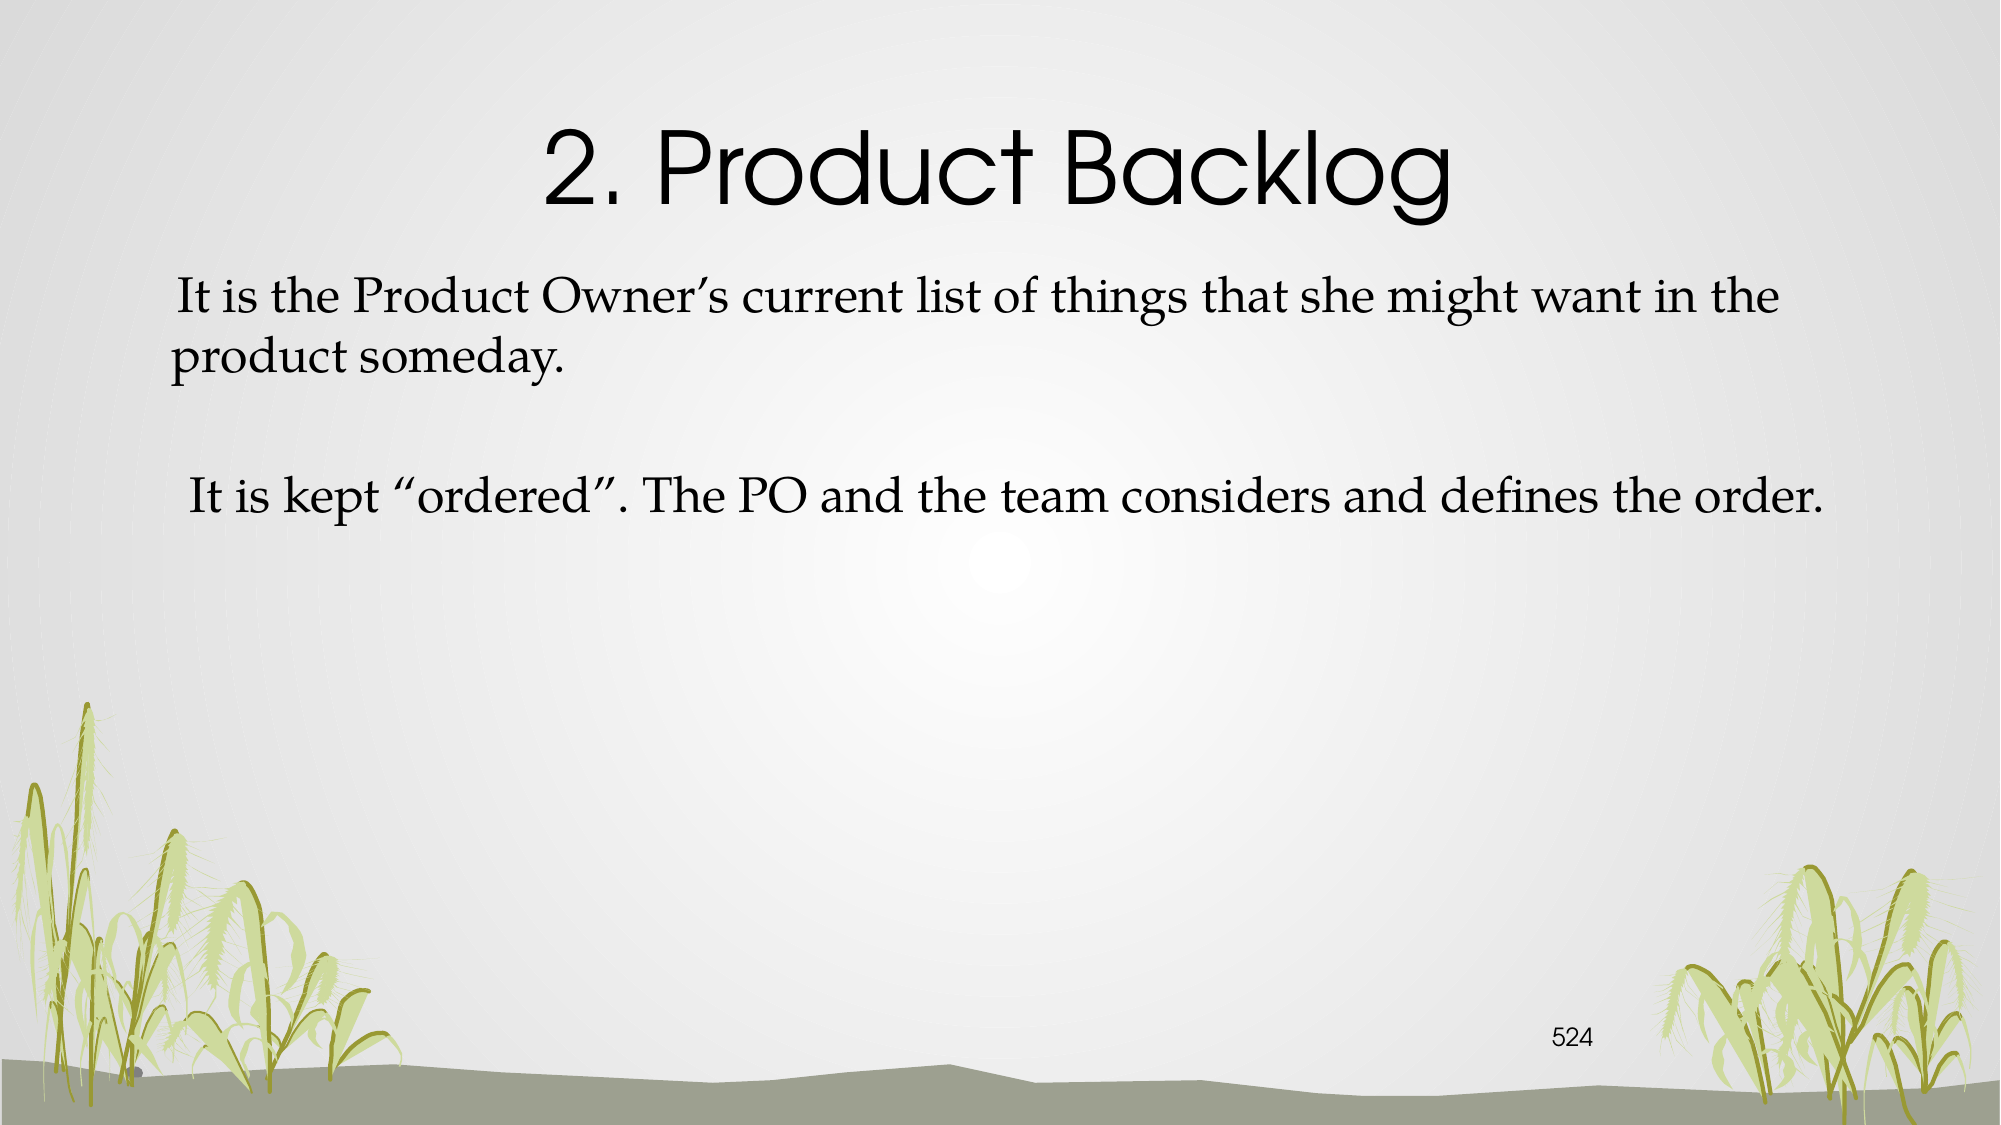

# 2. Product Backlog

     It is the Product Owner’s current list of things that she might want in the product someday.

      It is kept “ordered”. The PO and the team considers and defines the order.
524